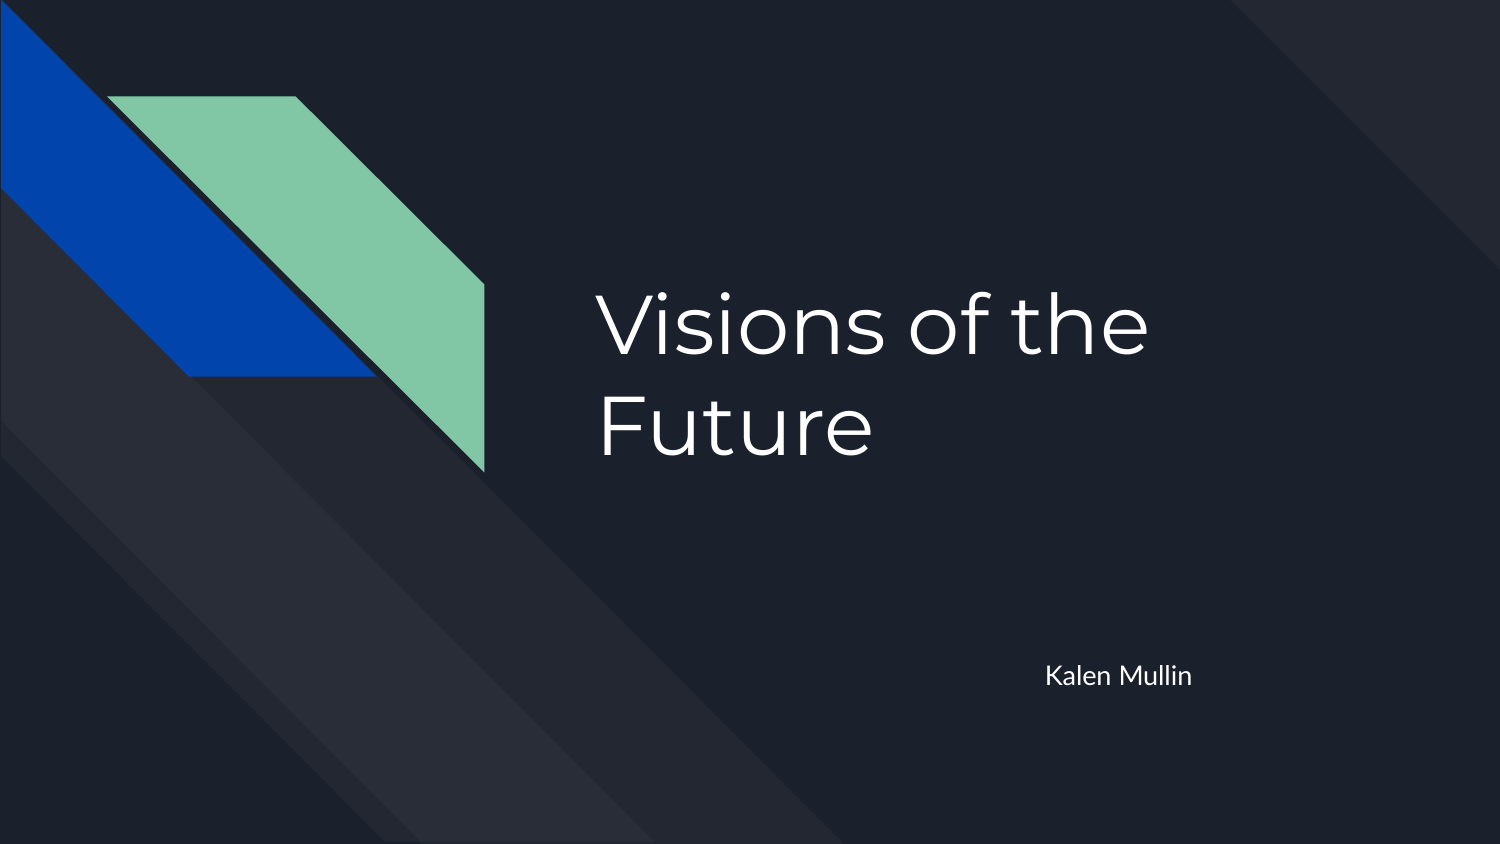

# Visions of the Future
Kalen Mullin